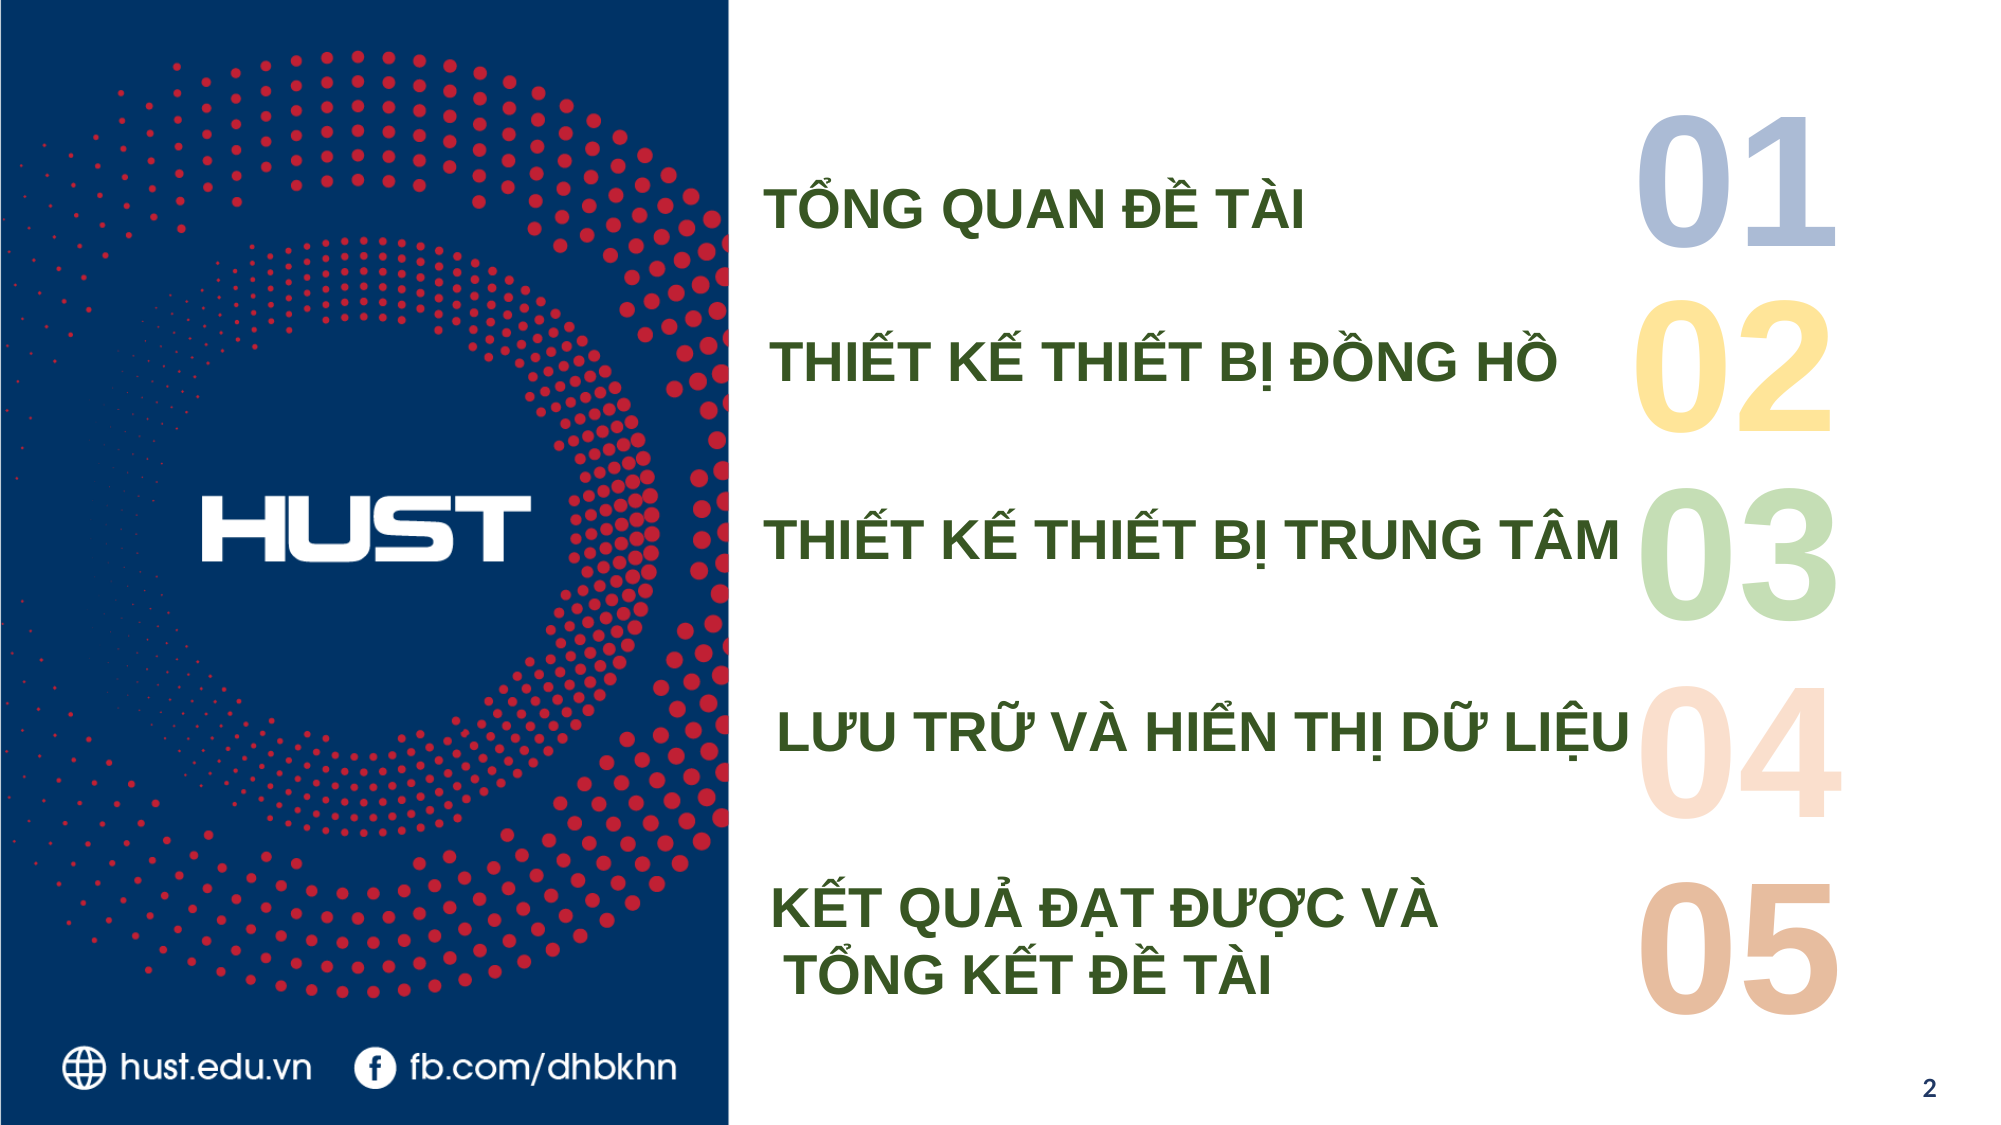

01
TỔNG QUAN ĐỀ TÀI
02
THIẾT KẾ THIẾT BỊ ĐỒNG HỒ
03
THIẾT KẾ THIẾT BỊ TRUNG TÂM
04
LƯU TRỮ VÀ HIỂN THỊ DỮ LIỆU
05
KẾT QUẢ ĐẠT ĐƯỢC VÀ
      TỔNG KẾT ĐỀ TÀI
2